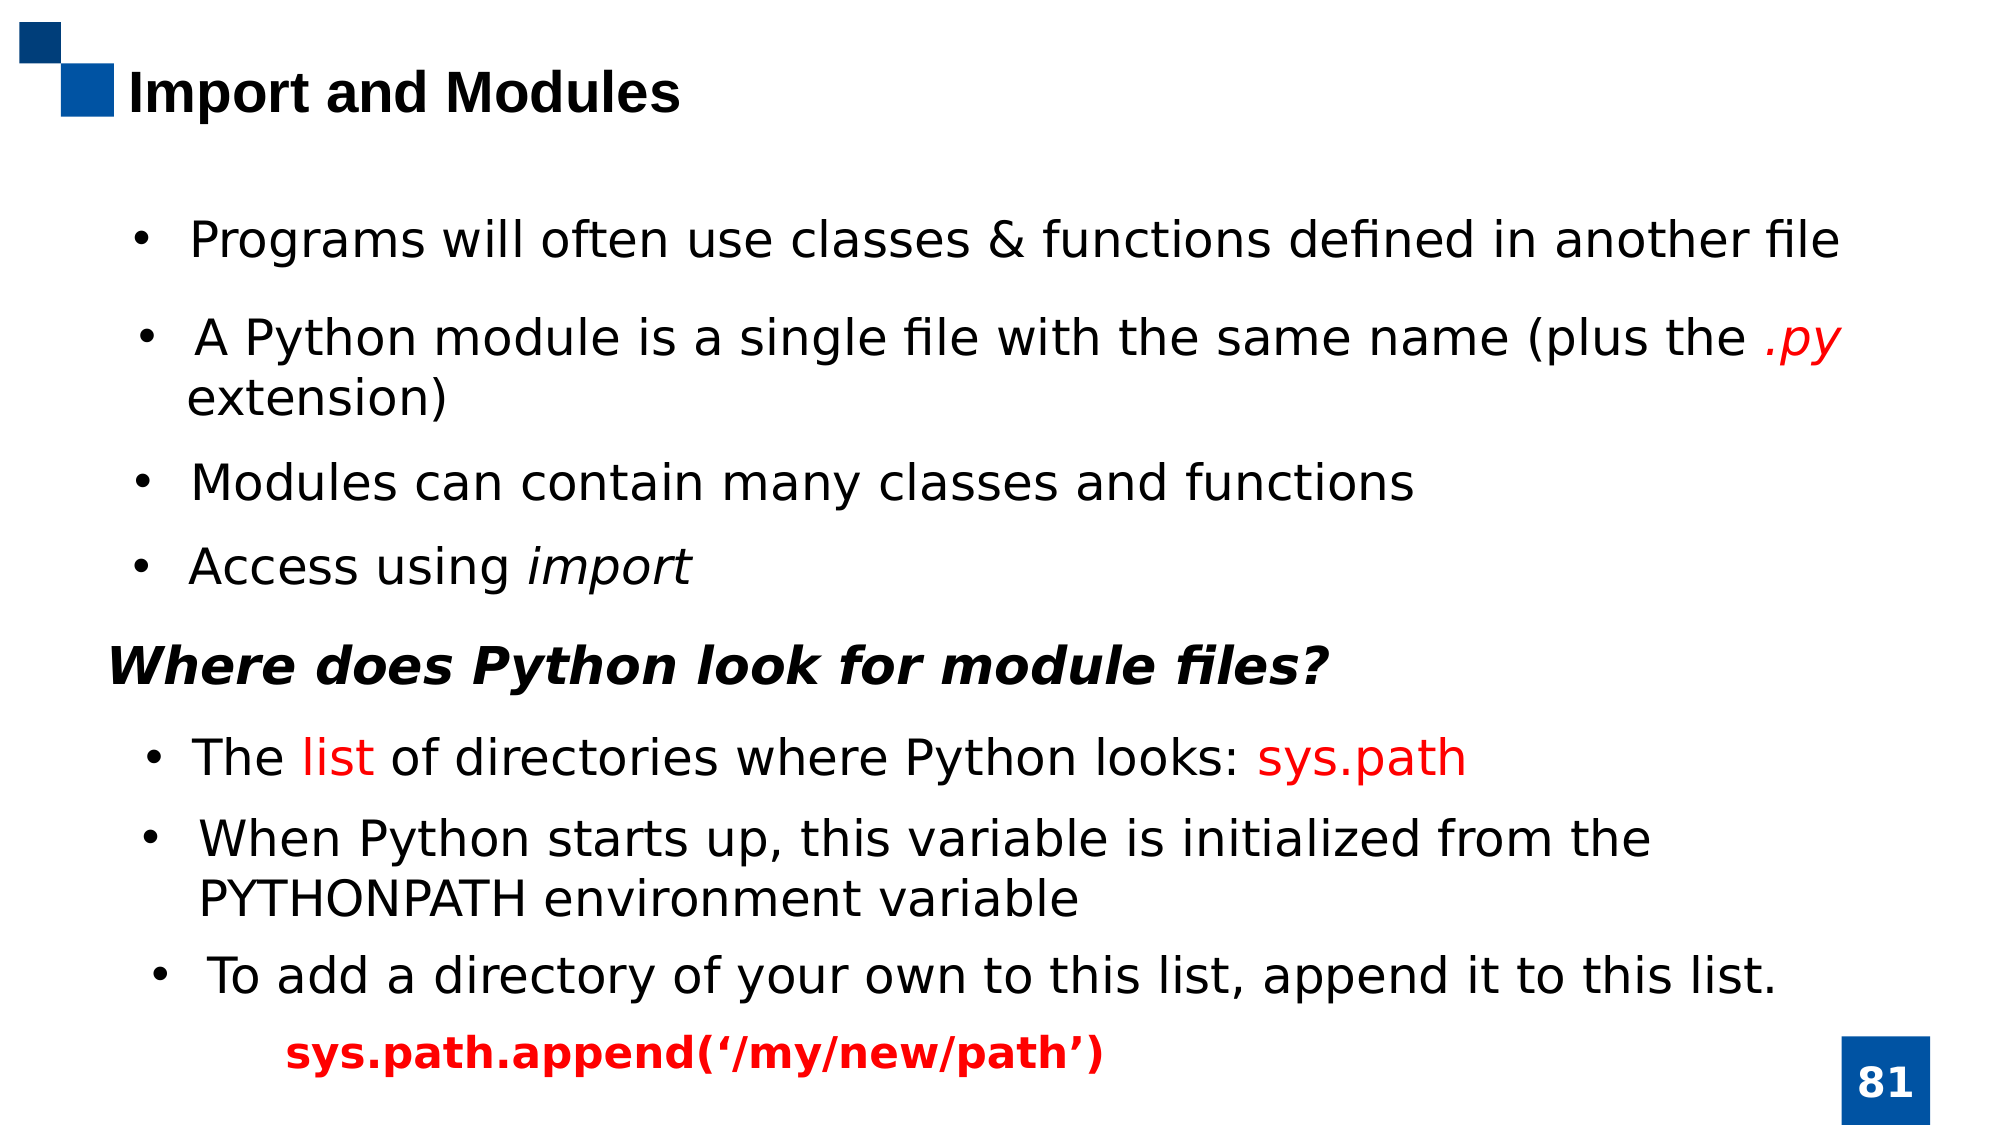

Import and Modules
Programs will often use classes & functions defined in another file
A Python module is a single file with the same name (plus the .py
   extension)
Modules can contain many classes and functions
Access using import
Where does Python look for module files?
The list of directories where Python looks: sys.path
When Python starts up, this variable is initialized from the
PYTHONPATH environment variable
To add a directory of your own to this list, append it to this list.
sys.path.append(‘/my/new/path’)
81